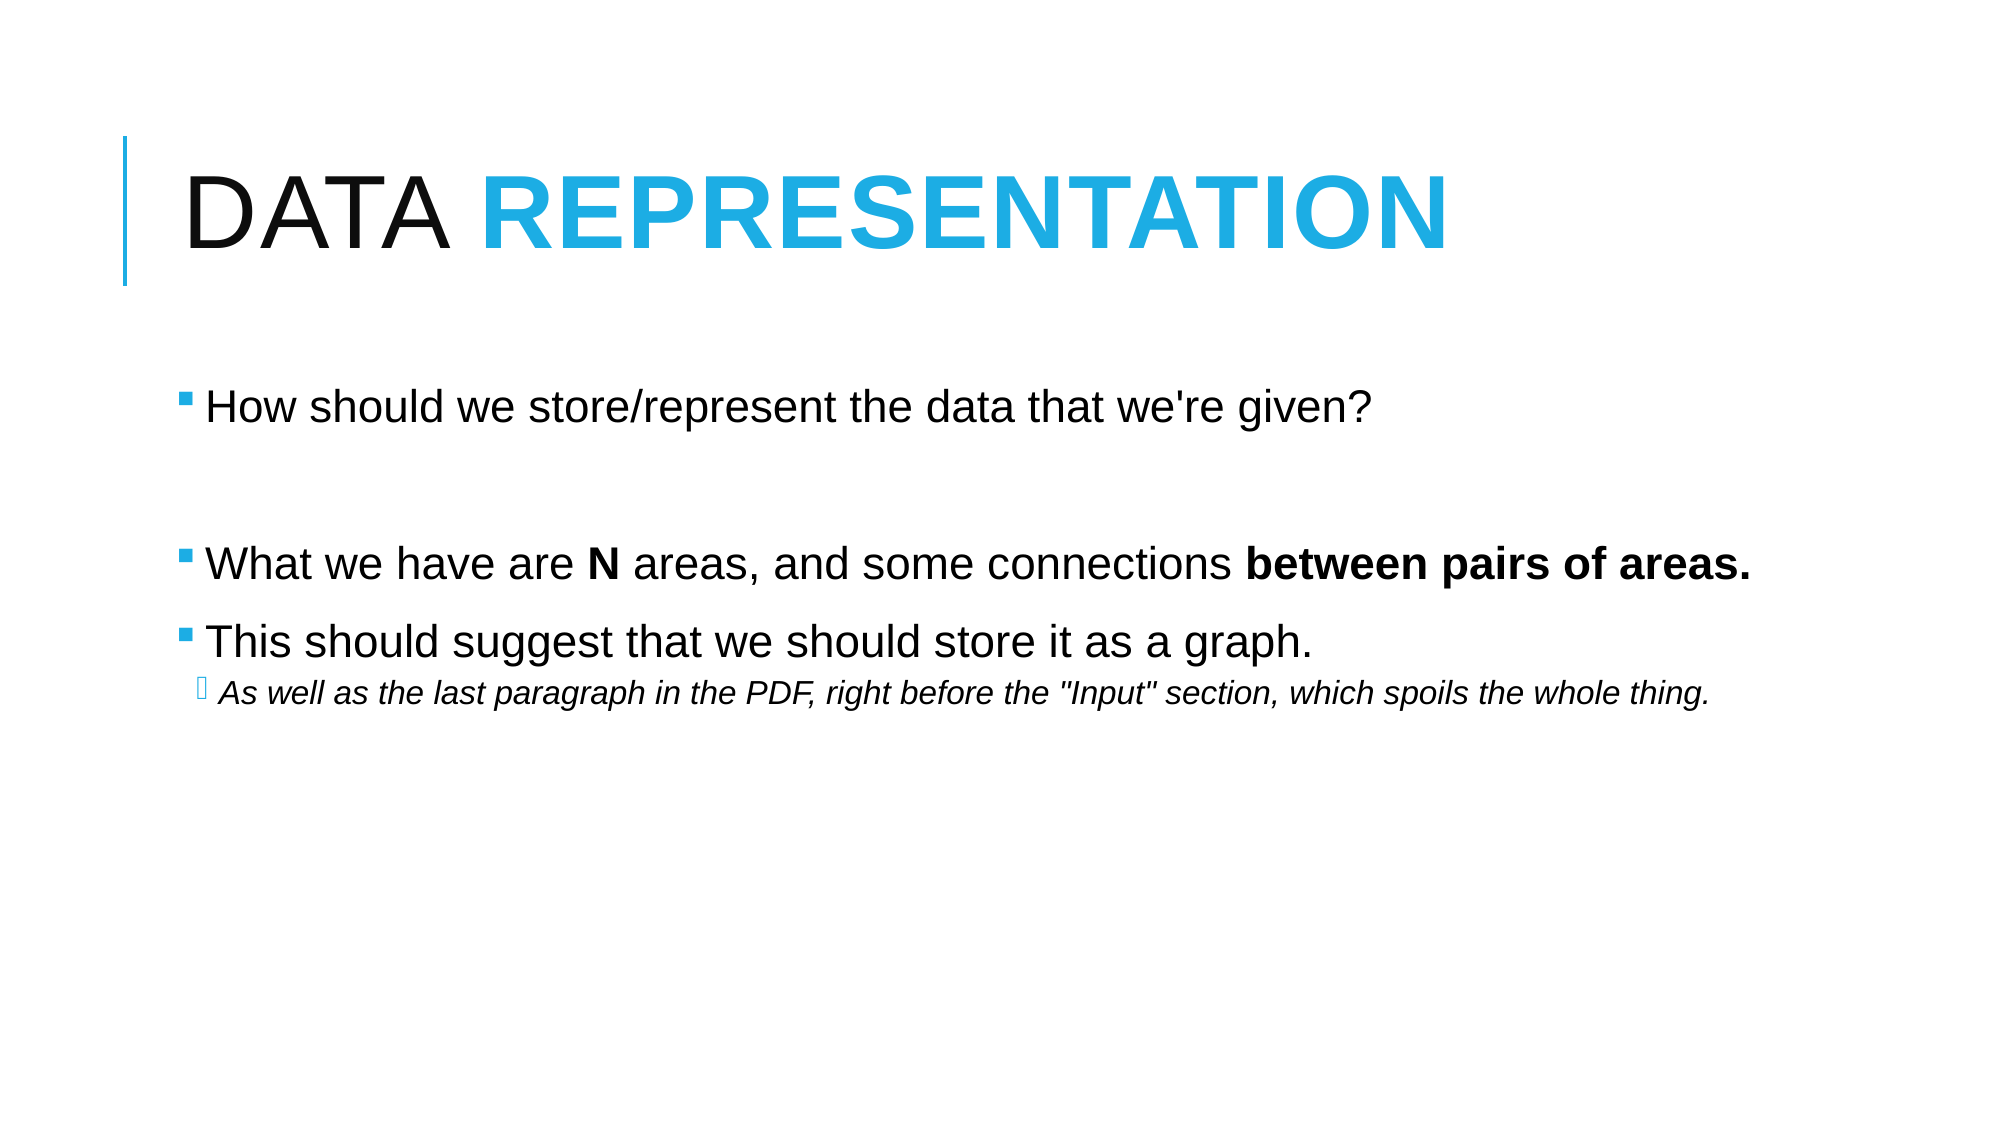

# Data representation
How should we store/represent the data that we're given?

What we have are N areas, and some connections between pairs of areas.
This should suggest that we should store it as a graph.
As well as the last paragraph in the PDF, right before the "Input" section, which spoils the whole thing.